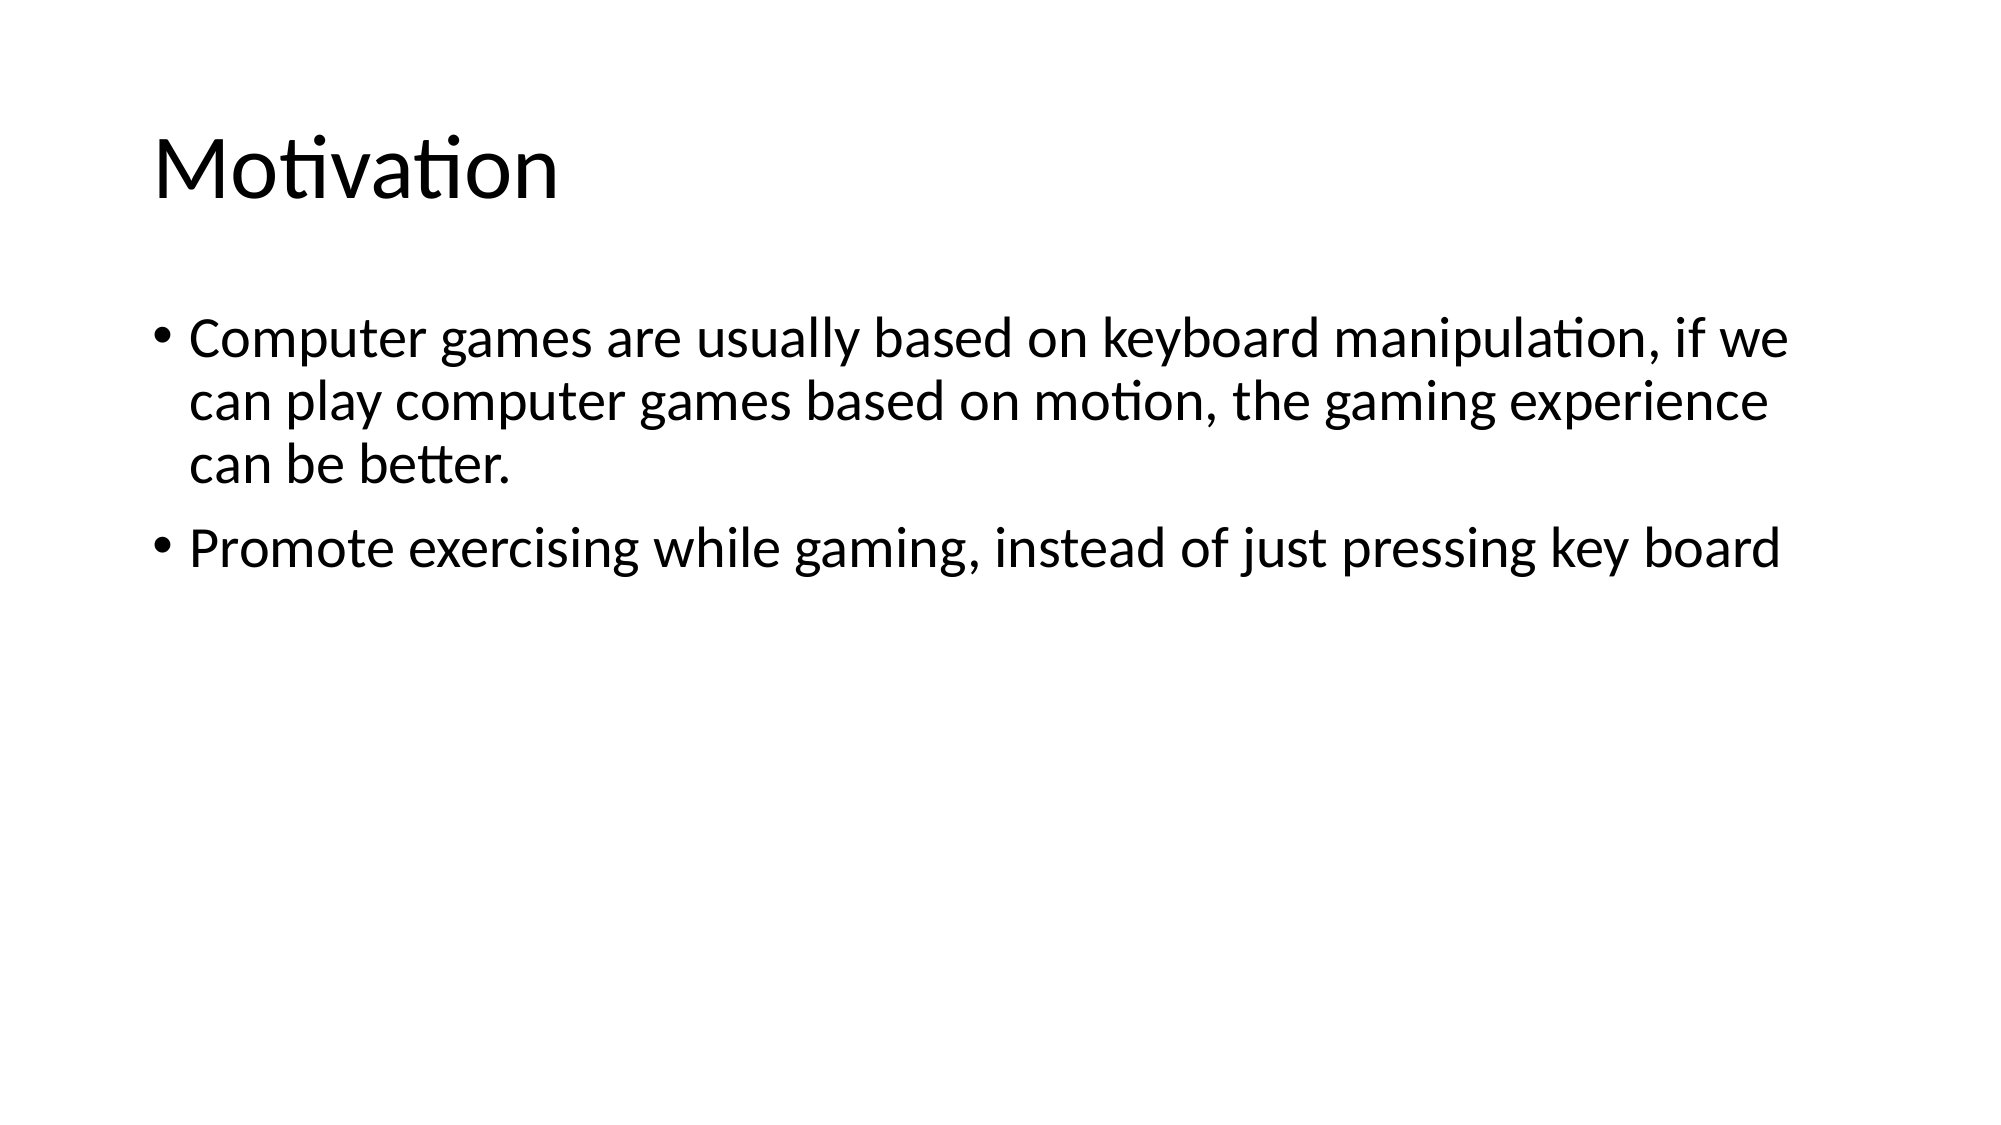

# Motivation
Computer games are usually based on keyboard manipulation, if we can play computer games based on motion, the gaming experience can be better.
Promote exercising while gaming, instead of just pressing key board